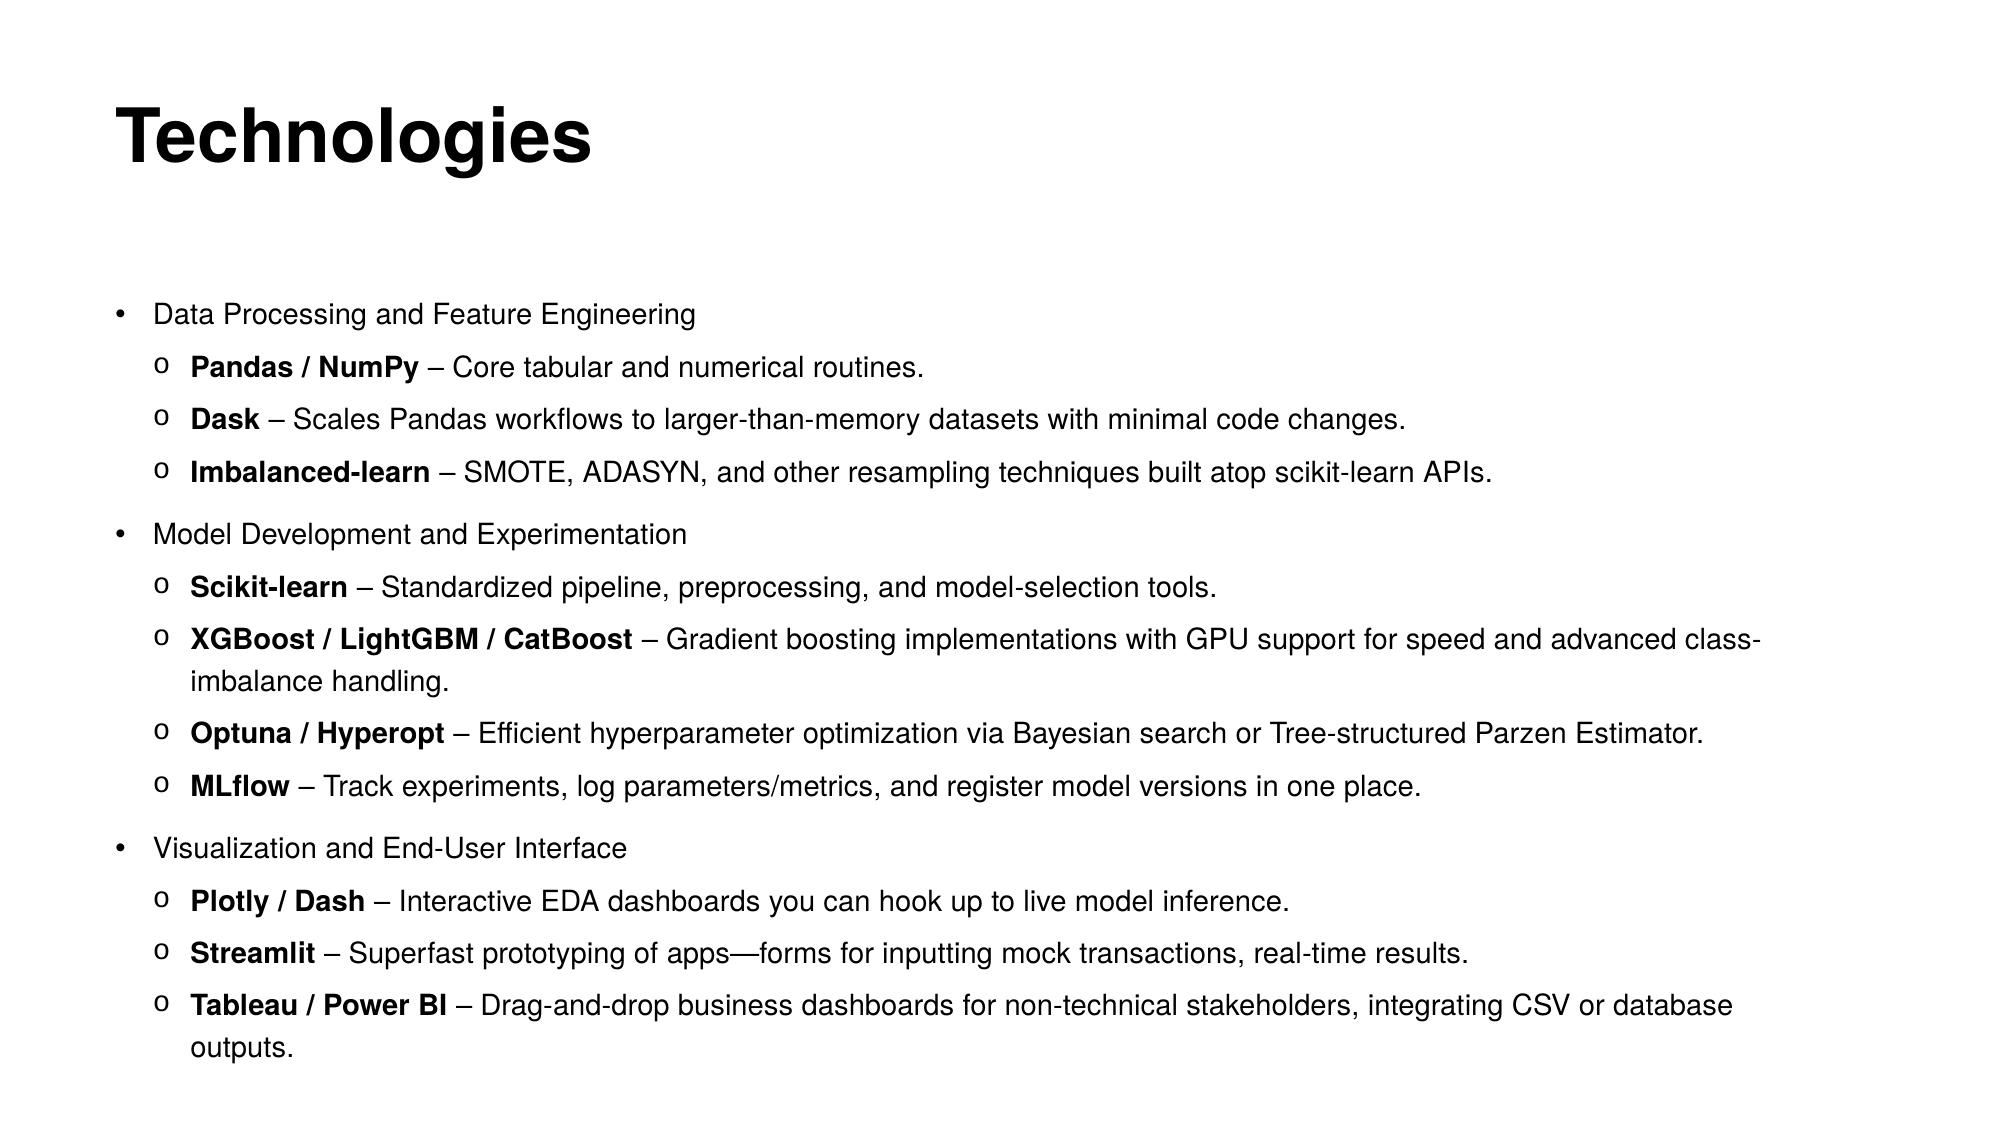

# Technologies
Data Processing and Feature Engineering
Pandas / NumPy – Core tabular and numerical routines.
Dask – Scales Pandas workflows to larger‐than‐memory datasets with minimal code changes.
Imbalanced-learn – SMOTE, ADASYN, and other resampling techniques built atop scikit-learn APIs.
Model Development and Experimentation
Scikit-learn – Standardized pipeline, preprocessing, and model‐selection tools.
XGBoost / LightGBM / CatBoost – Gradient boosting implementations with GPU support for speed and advanced class‐imbalance handling.
Optuna / Hyperopt – Efficient hyperparameter optimization via Bayesian search or Tree-structured Parzen Estimator.
MLflow – Track experiments, log parameters/metrics, and register model versions in one place.
Visualization and End-User Interface
Plotly / Dash – Interactive EDA dashboards you can hook up to live model inference.
Streamlit – Superfast prototyping of apps—forms for inputting mock transactions, real‐time results.
Tableau / Power BI – Drag-and-drop business dashboards for non-technical stakeholders, integrating CSV or database outputs.